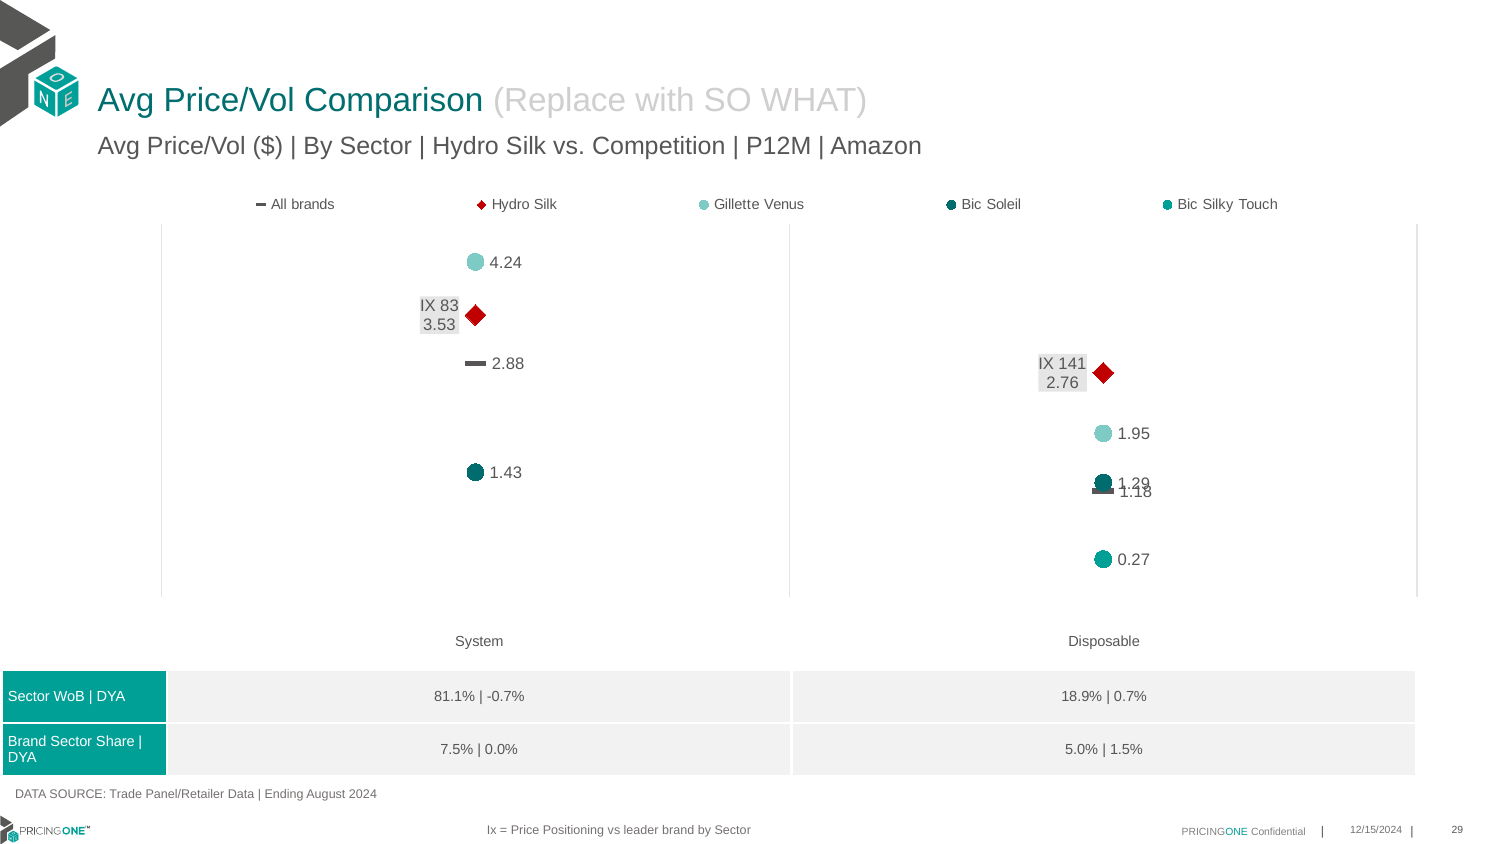

# Avg Price/Vol Comparison (Replace with SO WHAT)
Avg Price/Vol ($) | By Sector | Hydro Silk vs. Competition | P12M | Amazon

### Chart

| Category | All brands | Hydro Silk | Gillette Venus | Bic Soleil | Bic Silky Touch |
|---|---|---|---|---|---|
| IX 83 | 2.88 | 3.53 | 4.24 | 1.43 | None |
| IX 141 | 1.18 | 2.76 | 1.95 | 1.29 | 0.27 |
|  | System | Disposable |
| --- | --- | --- |
| Sector WoB | DYA | 81.1% | -0.7% | 18.9% | 0.7% |
| Brand Sector Share | DYA | 7.5% | 0.0% | 5.0% | 1.5% |
DATA SOURCE: Trade Panel/Retailer Data | Ending August 2024
Ix = Price Positioning vs leader brand by Sector
12/15/2024
29